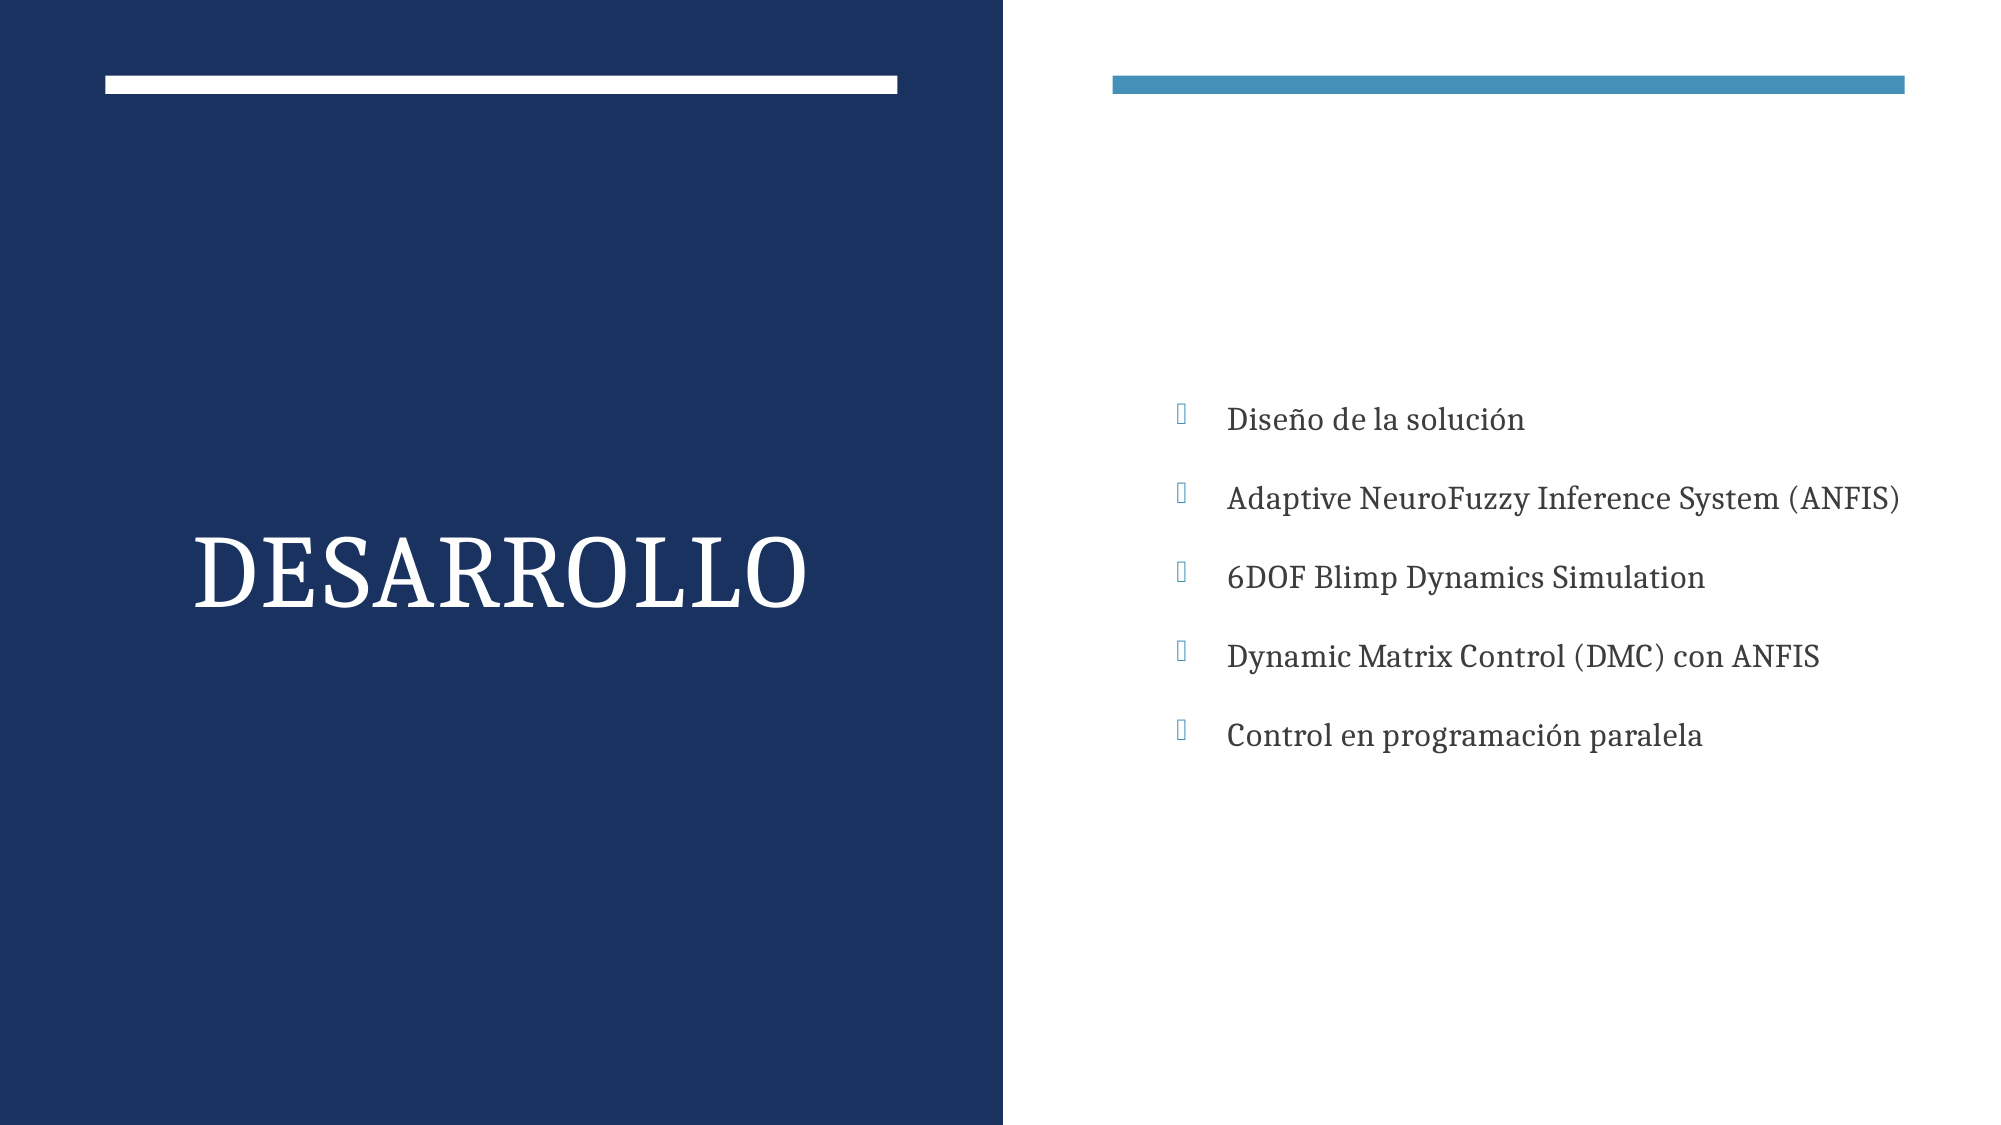

# Desarrollo
Diseño de la solución
Adaptive NeuroFuzzy Inference System (ANFIS)
6DOF Blimp Dynamics Simulation
Dynamic Matrix Control (DMC) con ANFIS
Control en programación paralela